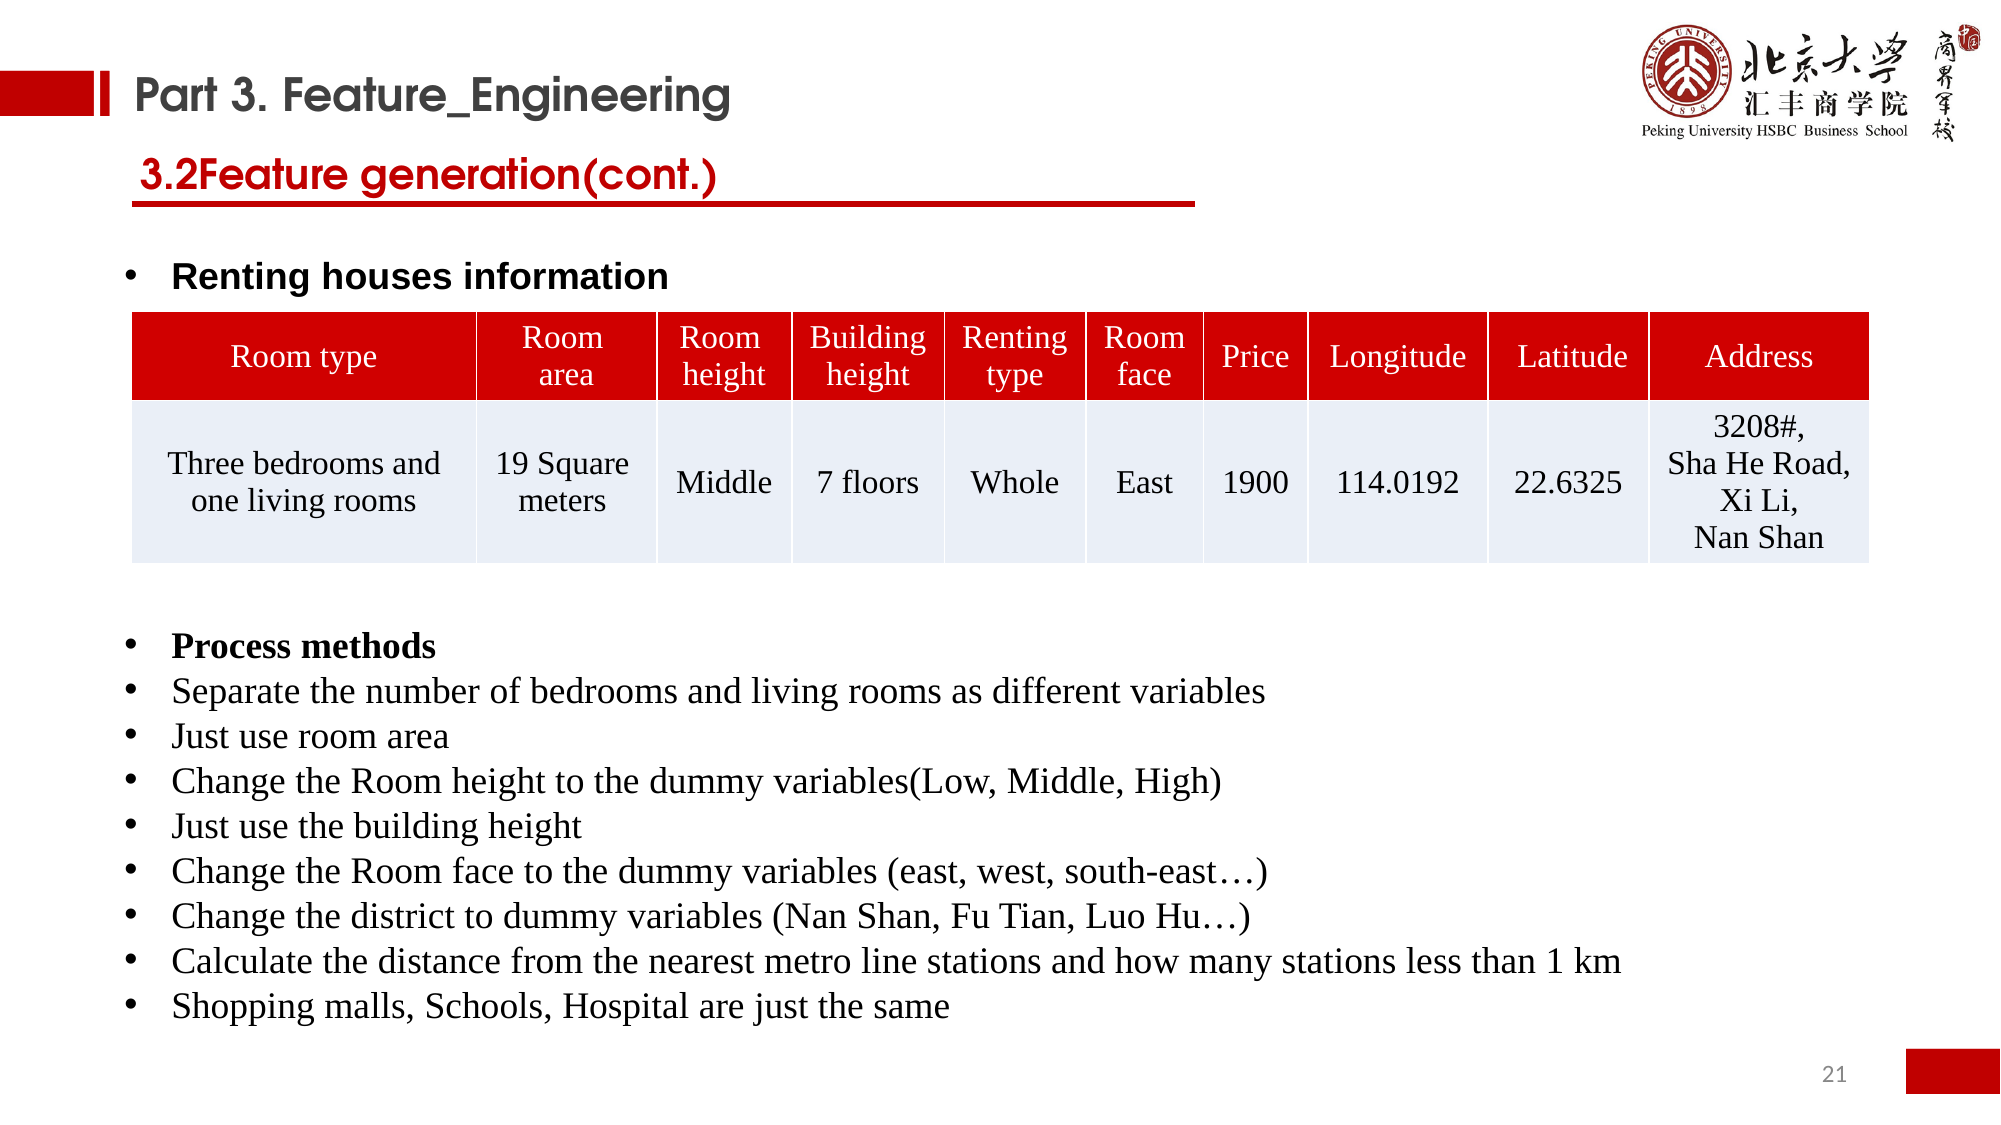

Part 3. Feature_Engineering

3.2Feature generation(cont.)
Renting houses information
| Room type | Room area | Room height | Building height | Renting type | Room face | Price | Longitude | Latitude | Address |
| --- | --- | --- | --- | --- | --- | --- | --- | --- | --- |
| Three bedrooms and one living rooms | 19 Square meters | Middle | 7 floors | Whole | East | 1900 | 114.0192 | 22.6325 | 3208#, Sha He Road, Xi Li, Nan Shan |
Process methods
Separate the number of bedrooms and living rooms as different variables
Just use room area
Change the Room height to the dummy variables(Low, Middle, High)
Just use the building height
Change the Room face to the dummy variables (east, west, south-east…)
Change the district to dummy variables (Nan Shan, Fu Tian, Luo Hu…)
Calculate the distance from the nearest metro line stations and how many stations less than 1 km
Shopping malls, Schools, Hospital are just the same

21